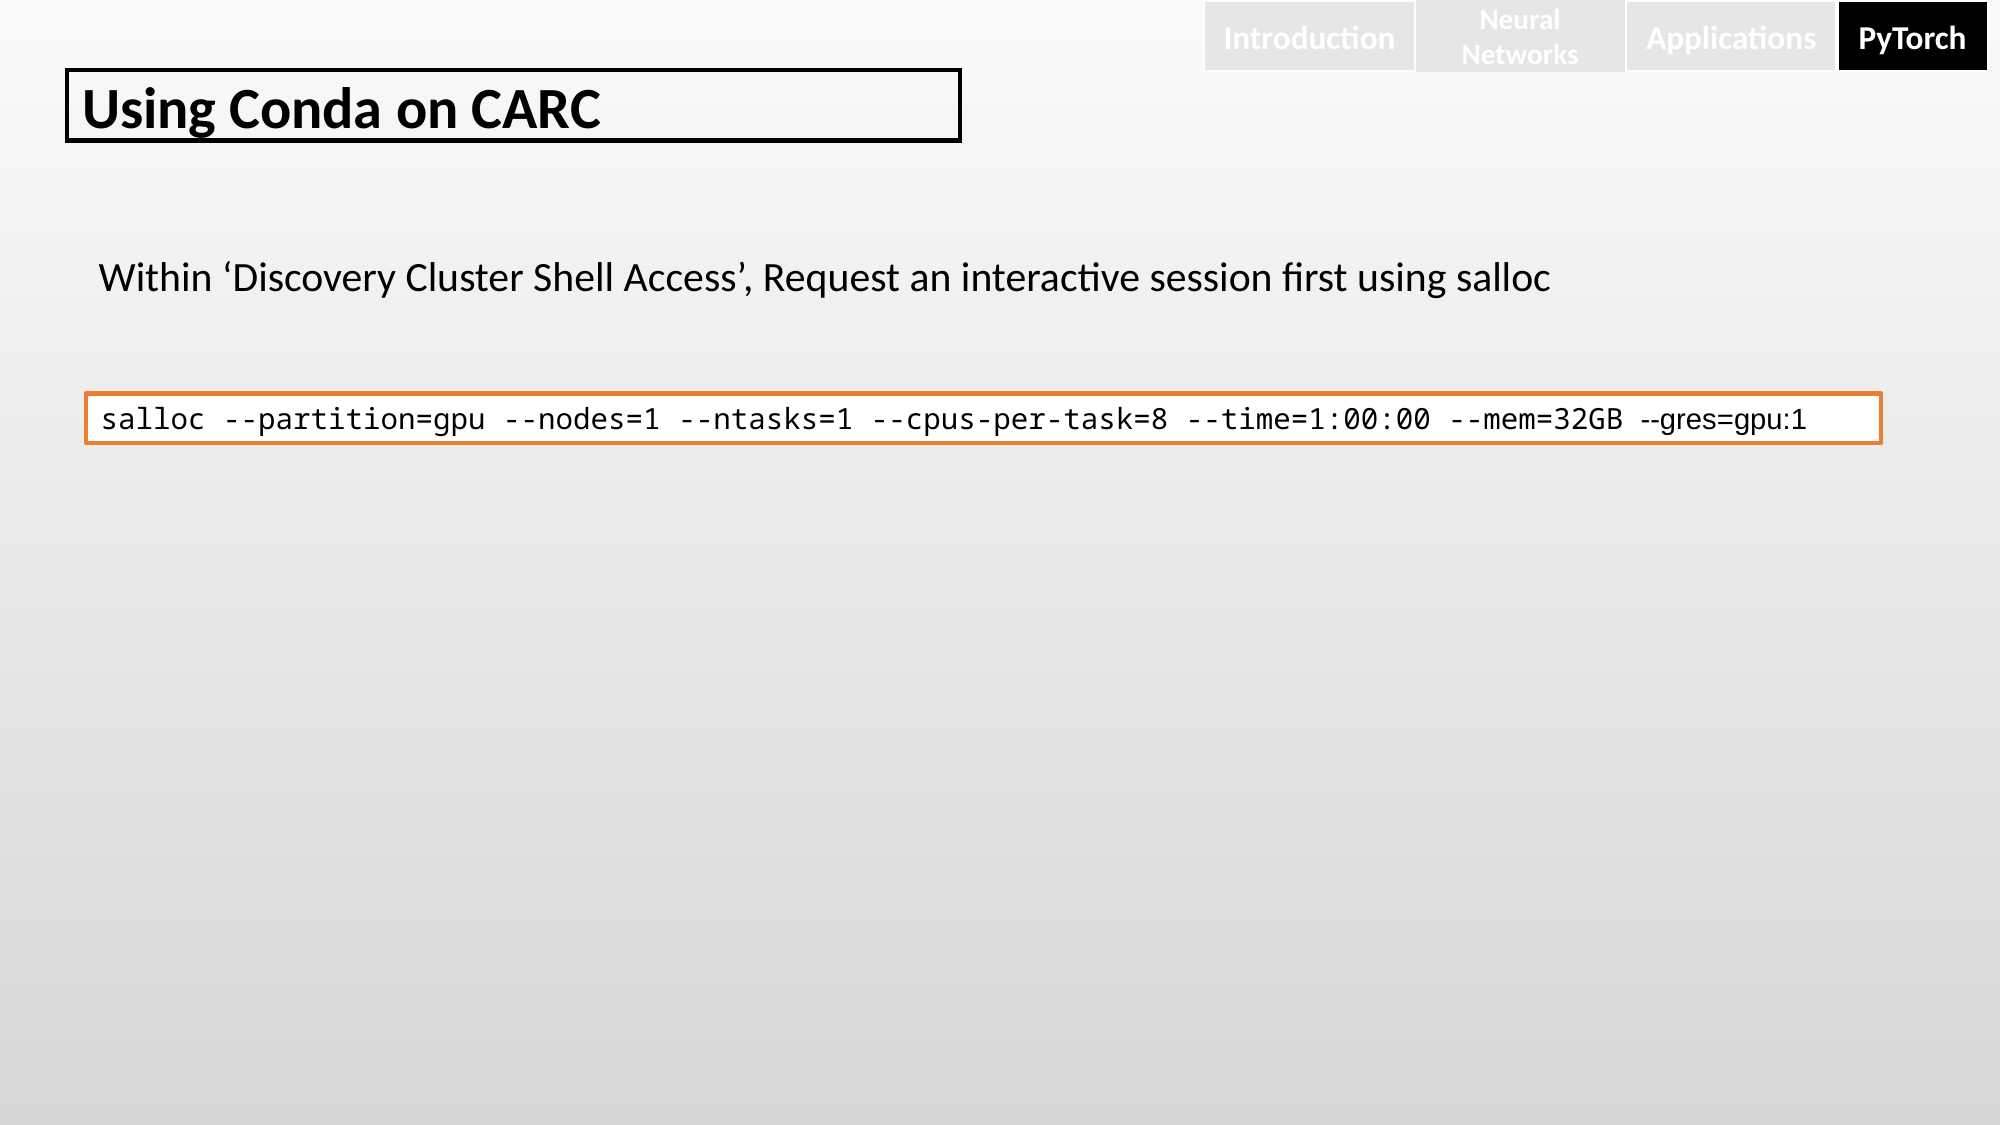

Neural Networks
Introduction
Applications
PyTorch
Using Conda on CARC
Within ‘Discovery Cluster Shell Access’, Request an interactive session first using salloc
salloc --partition=gpu --nodes=1 --ntasks=1 --cpus-per-task=8 --time=1:00:00 --mem=32GB --gres=gpu:1